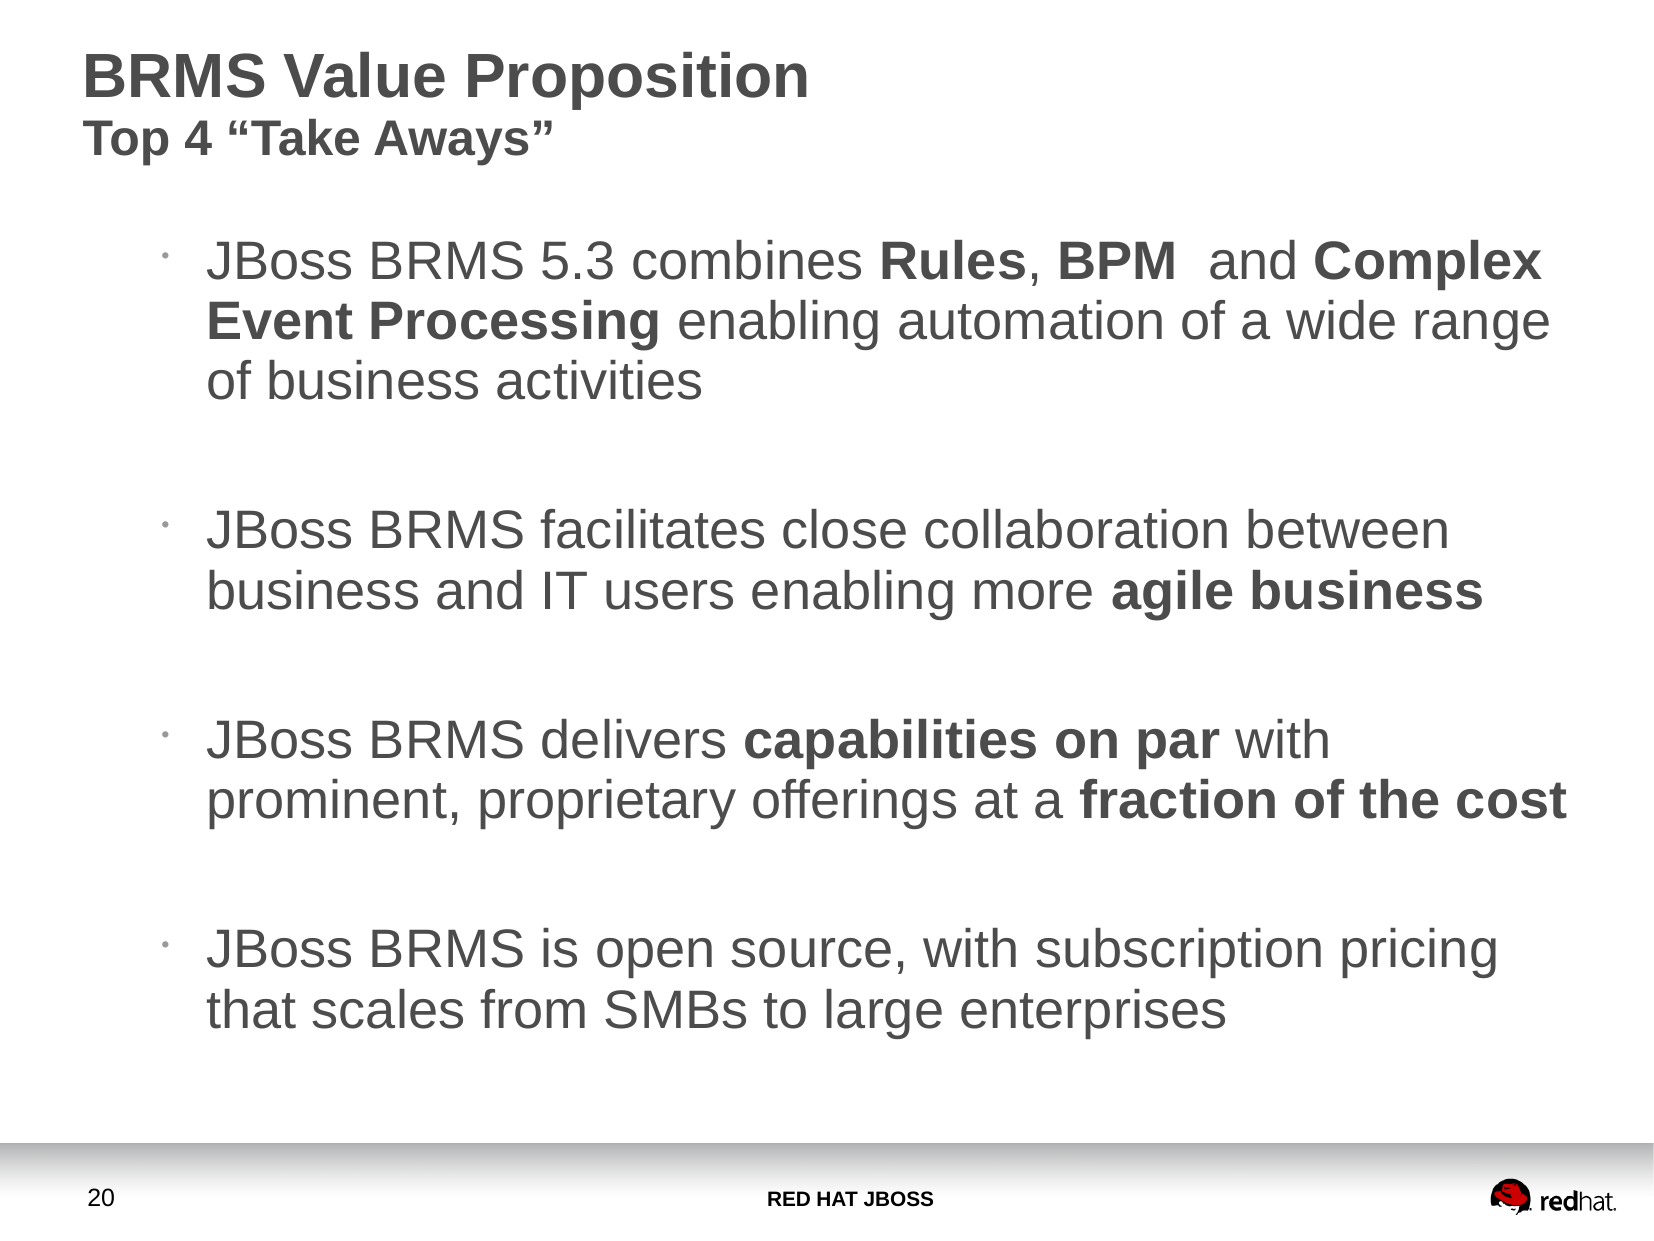

BRMS Value Proposition
Top 4 “Take Aways”
JBoss BRMS 5.3 combines Rules, BPM  and Complex Event Processing enabling automation of a wide range of business activities
JBoss BRMS facilitates close collaboration between business and IT users enabling more agile business
JBoss BRMS delivers capabilities on par with prominent, proprietary offerings at a fraction of the cost
JBoss BRMS is open source, with subscription pricing that scales from SMBs to large enterprises